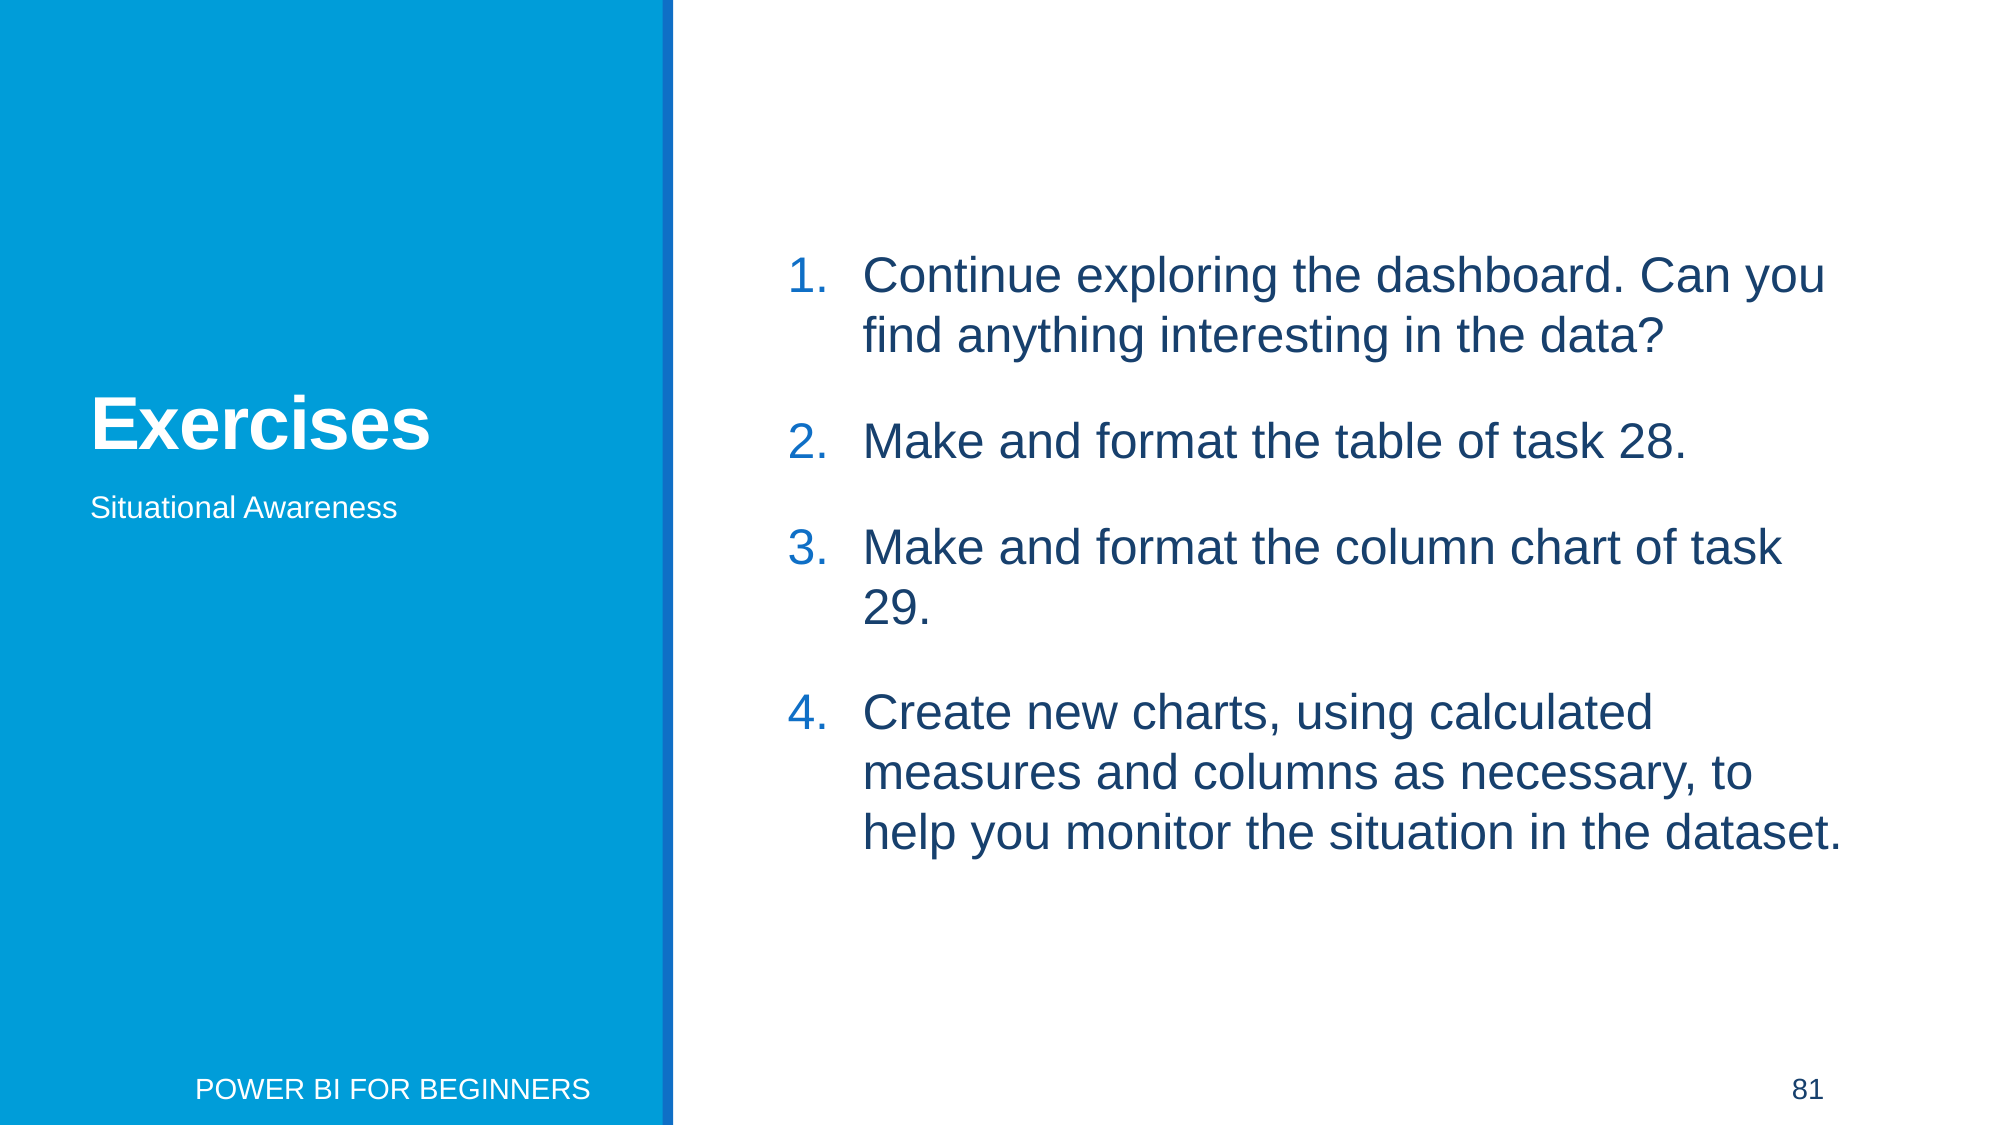

# Exercises
Continue exploring the dashboard. Can you find anything interesting in the data?
Make and format the table of task 28.
Make and format the column chart of task 29.
Create new charts, using calculated measures and columns as necessary, to help you monitor the situation in the dataset.

Situational Awareness
POWER BI FOR BEGINNERS
81